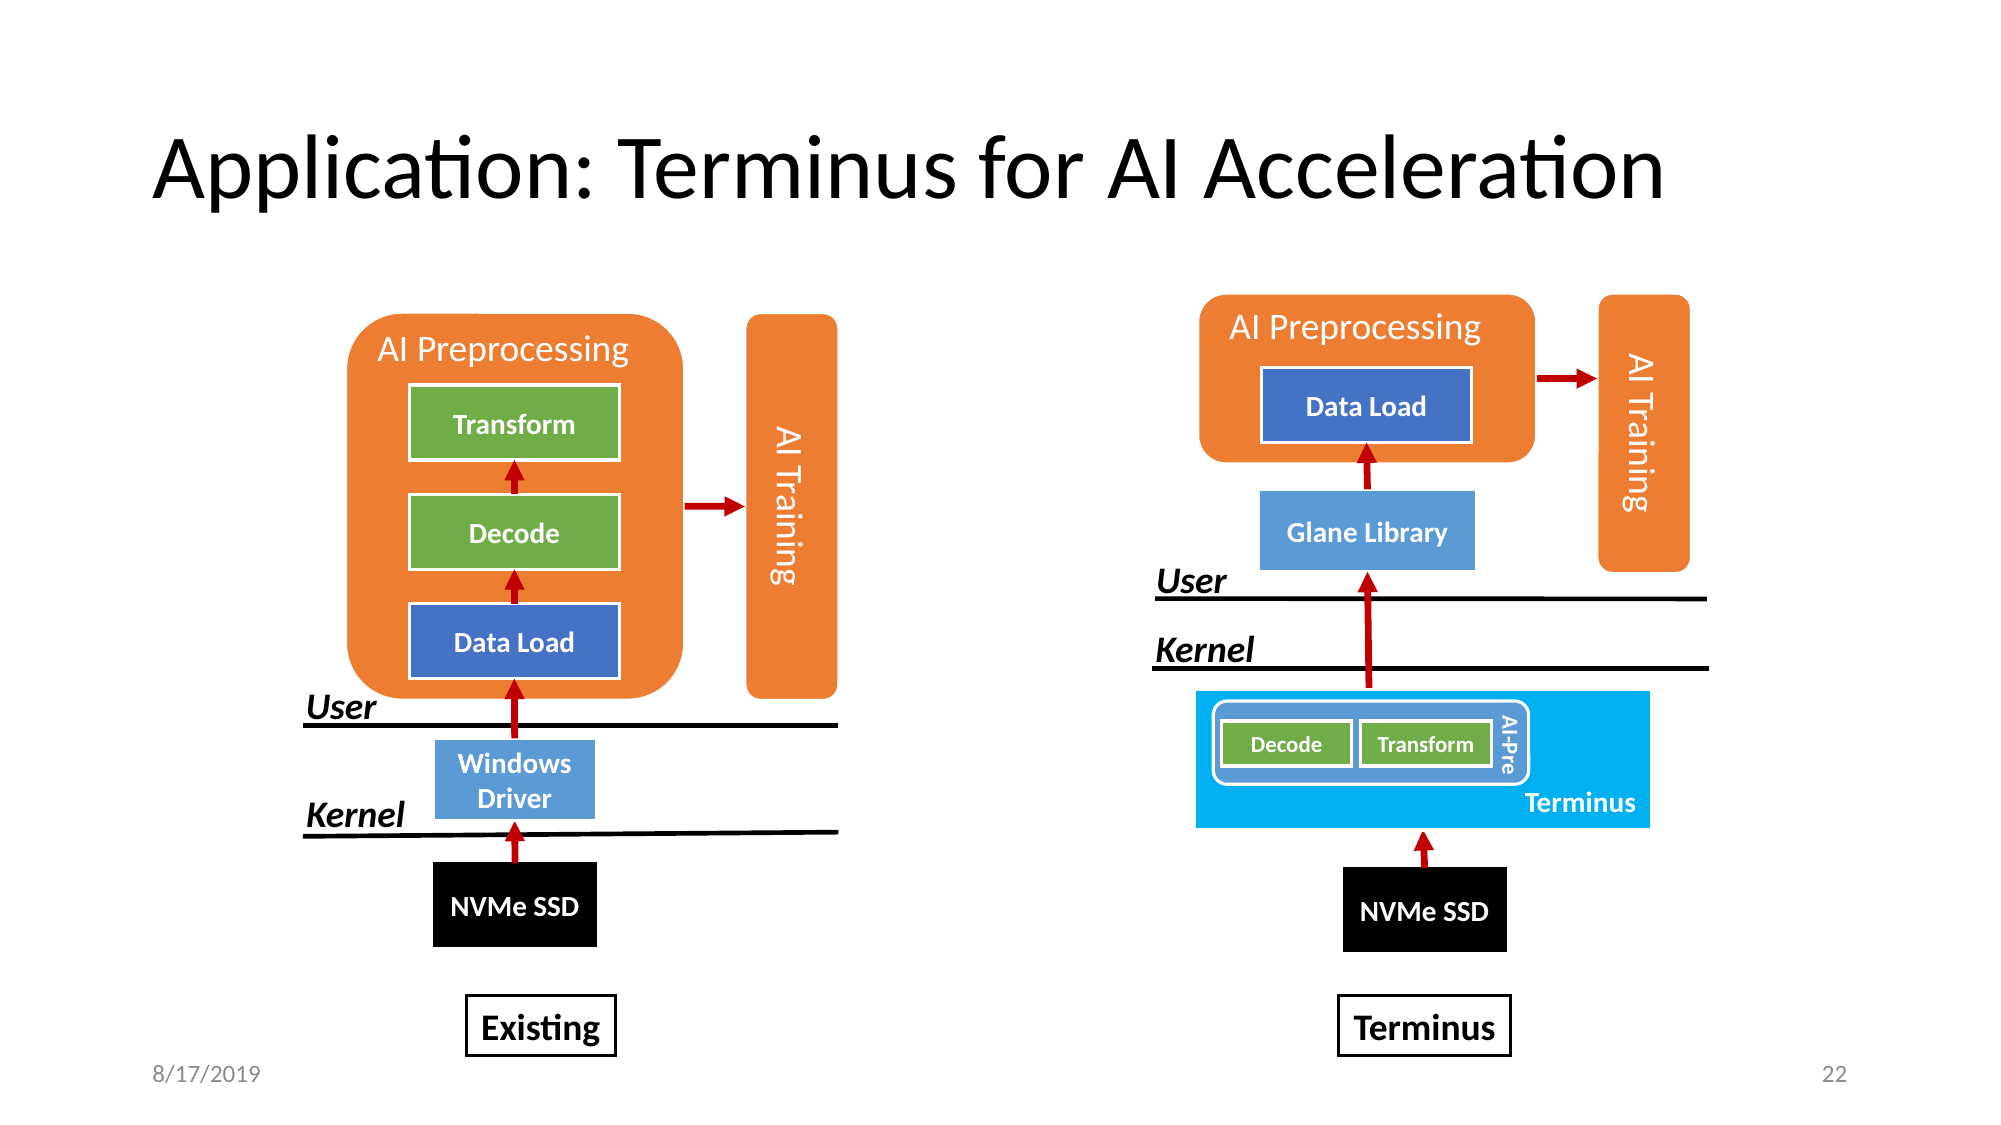

# Application: Terminus for AI Acceleration
AI Training

AI Preprocessing
Data Load
Glane Library
User
Kernel

Decode
Transform
AI-Pre
Terminus
NVMe SSD
Terminus

AI Preprocessing
AI Training
Transform
Decode
Data Load
User
Windows Driver
Kernel
NVMe SSD
Existing
8/17/2019
22